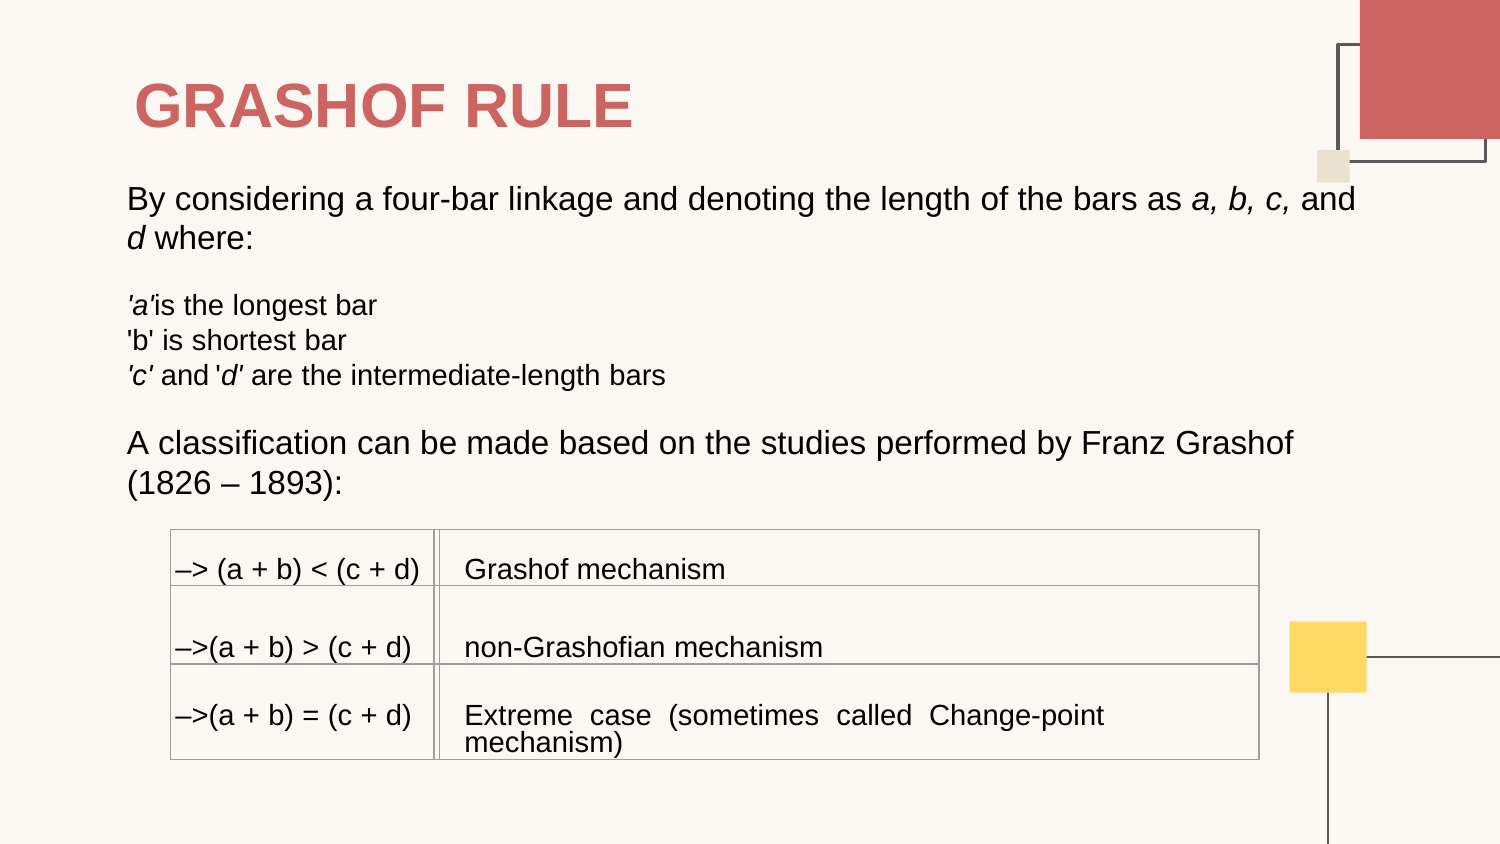

# GRASHOF RULE
By considering a four‐bar linkage and denoting the length of the bars as a, b, c, and d where:

'a'is the longest bar
'b' is shortest bar
'c' and 'd' are the intermediate‐length bars

A classification can be made based on the studies performed by Franz Grashof (1826 – 1893):

| –> (a + b) < (c + d) |  | Grashof mechanism |
| --- | --- | --- |
| –>(a + b) > (c + d) |  | non‐Grashofian mechanism |
| –>(a + b) = (c + d) |  | Extreme  case  (sometimes  called  Change‐point  mechanism) |